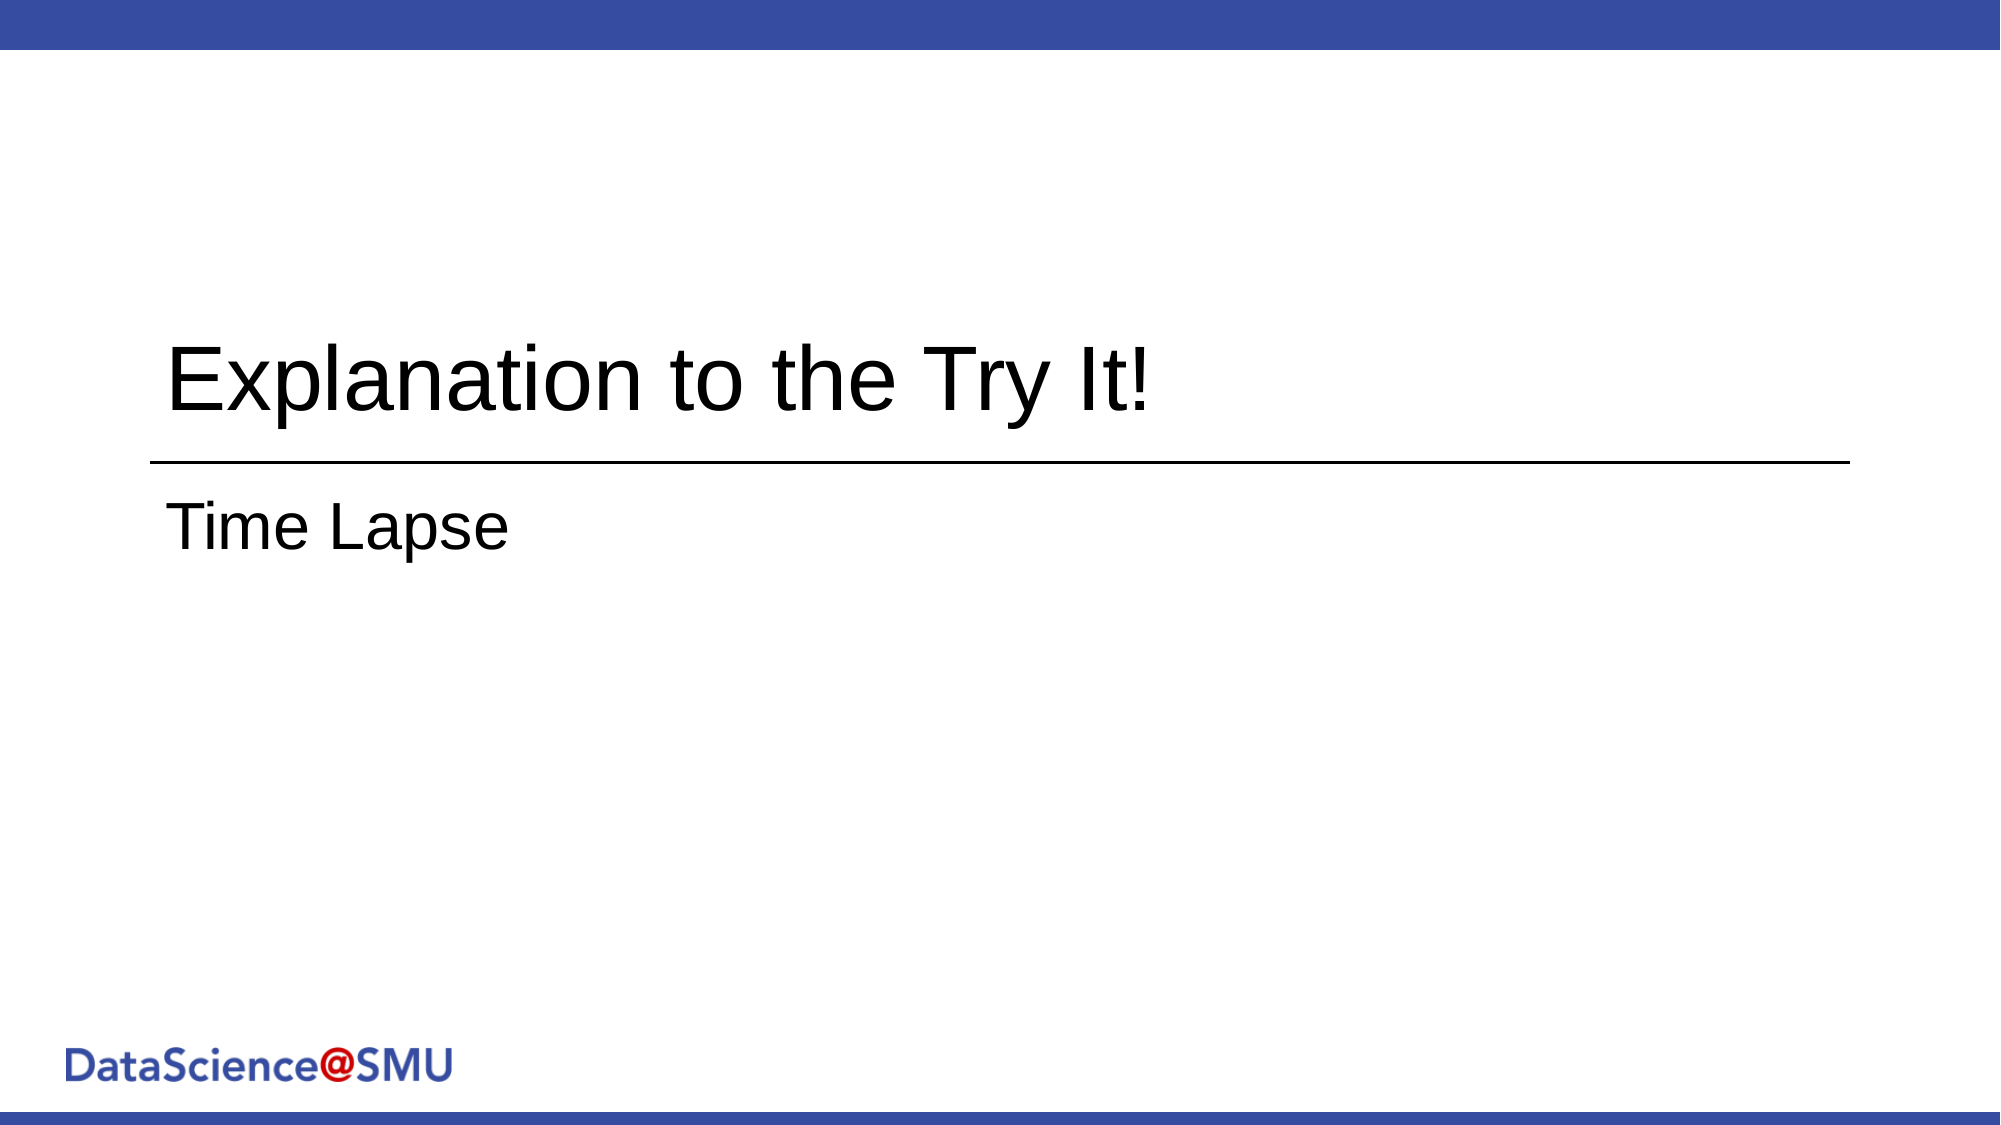

# Explanation to the Try It!
Time Lapse